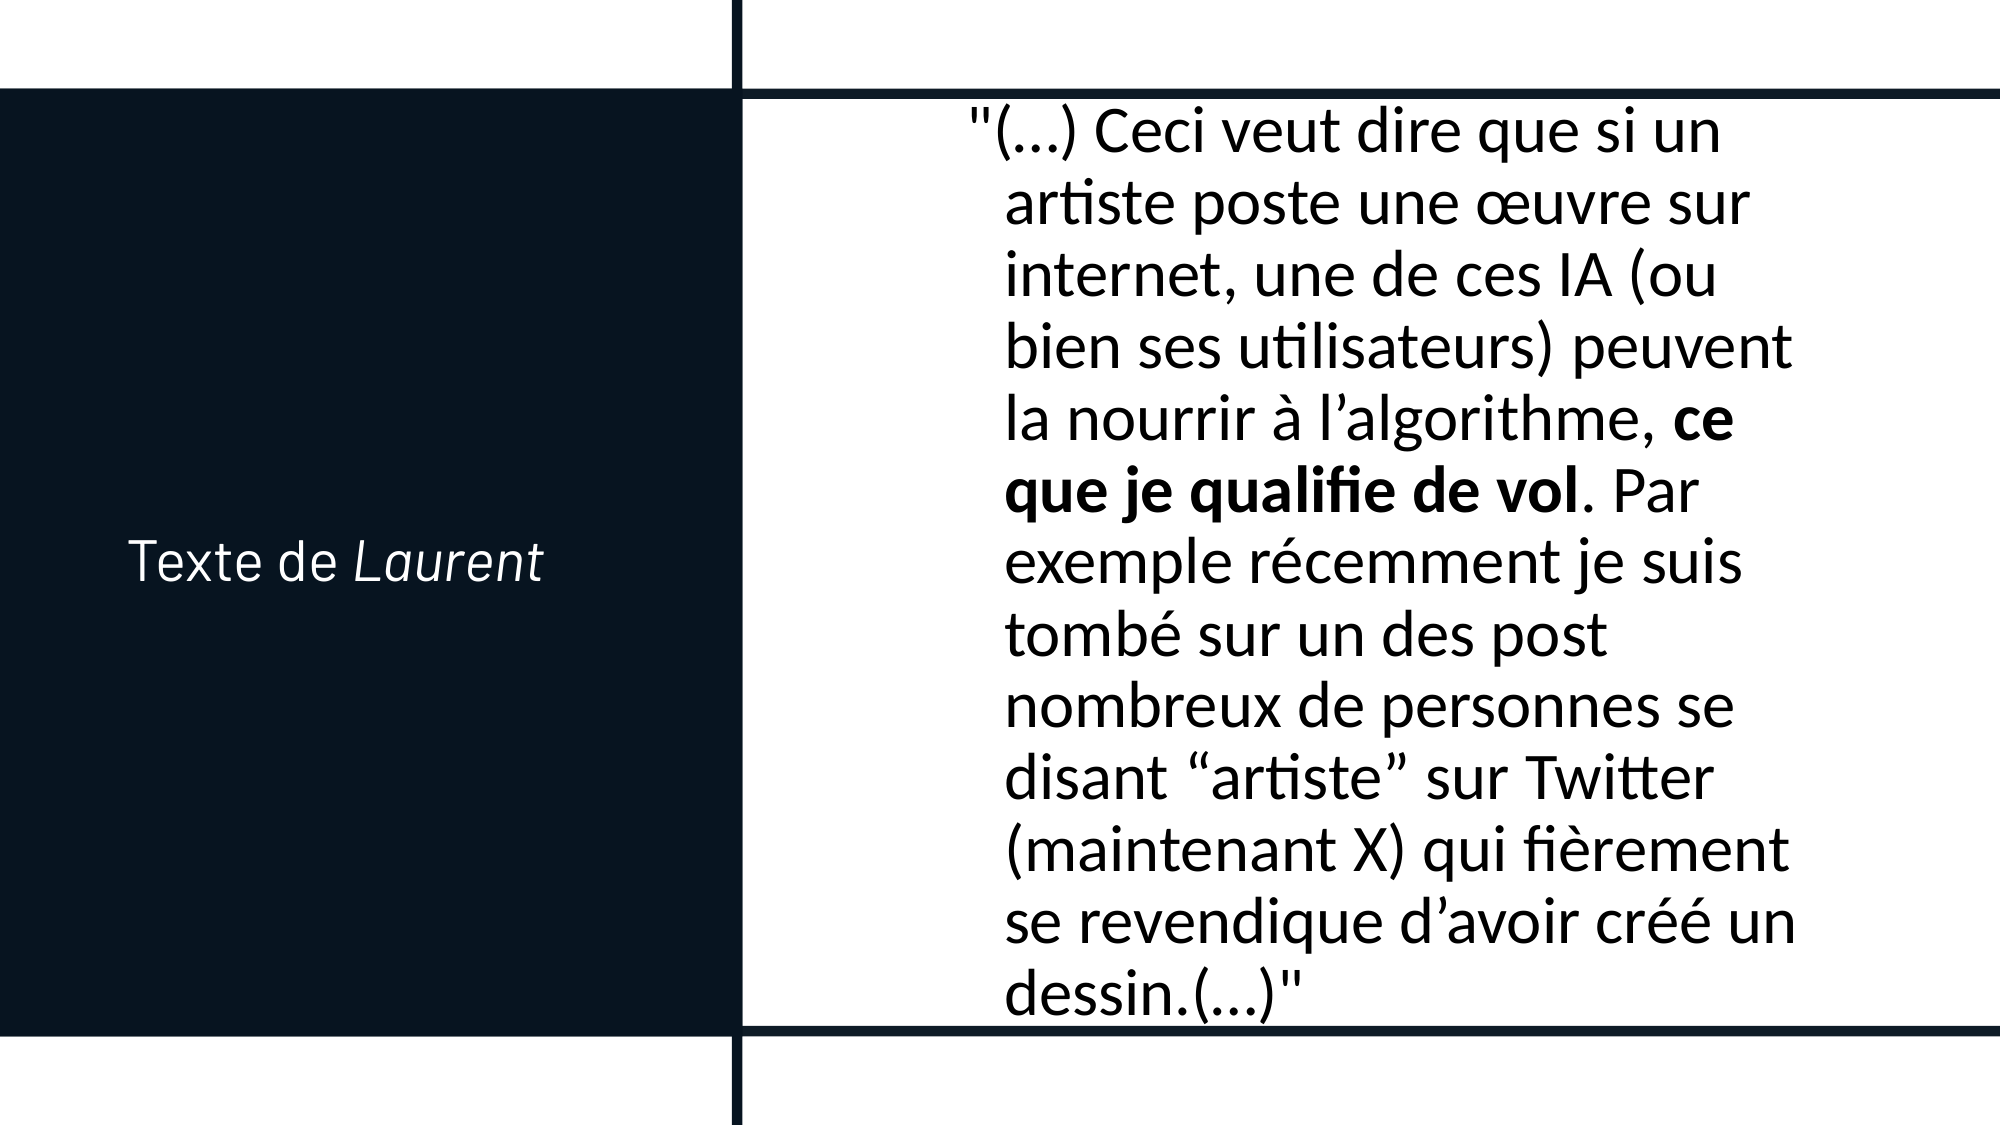

# Texte de Laurent
"(…) Ceci veut dire que si un artiste poste une œuvre sur internet, une de ces IA (ou bien ses utilisateurs) peuvent la nourrir à l’algorithme, ce que je qualifie de vol. Par exemple récemment je suis tombé sur un des post nombreux de personnes se disant “artiste” sur Twitter (maintenant X) qui fièrement se revendique d’avoir créé un dessin.(…)"